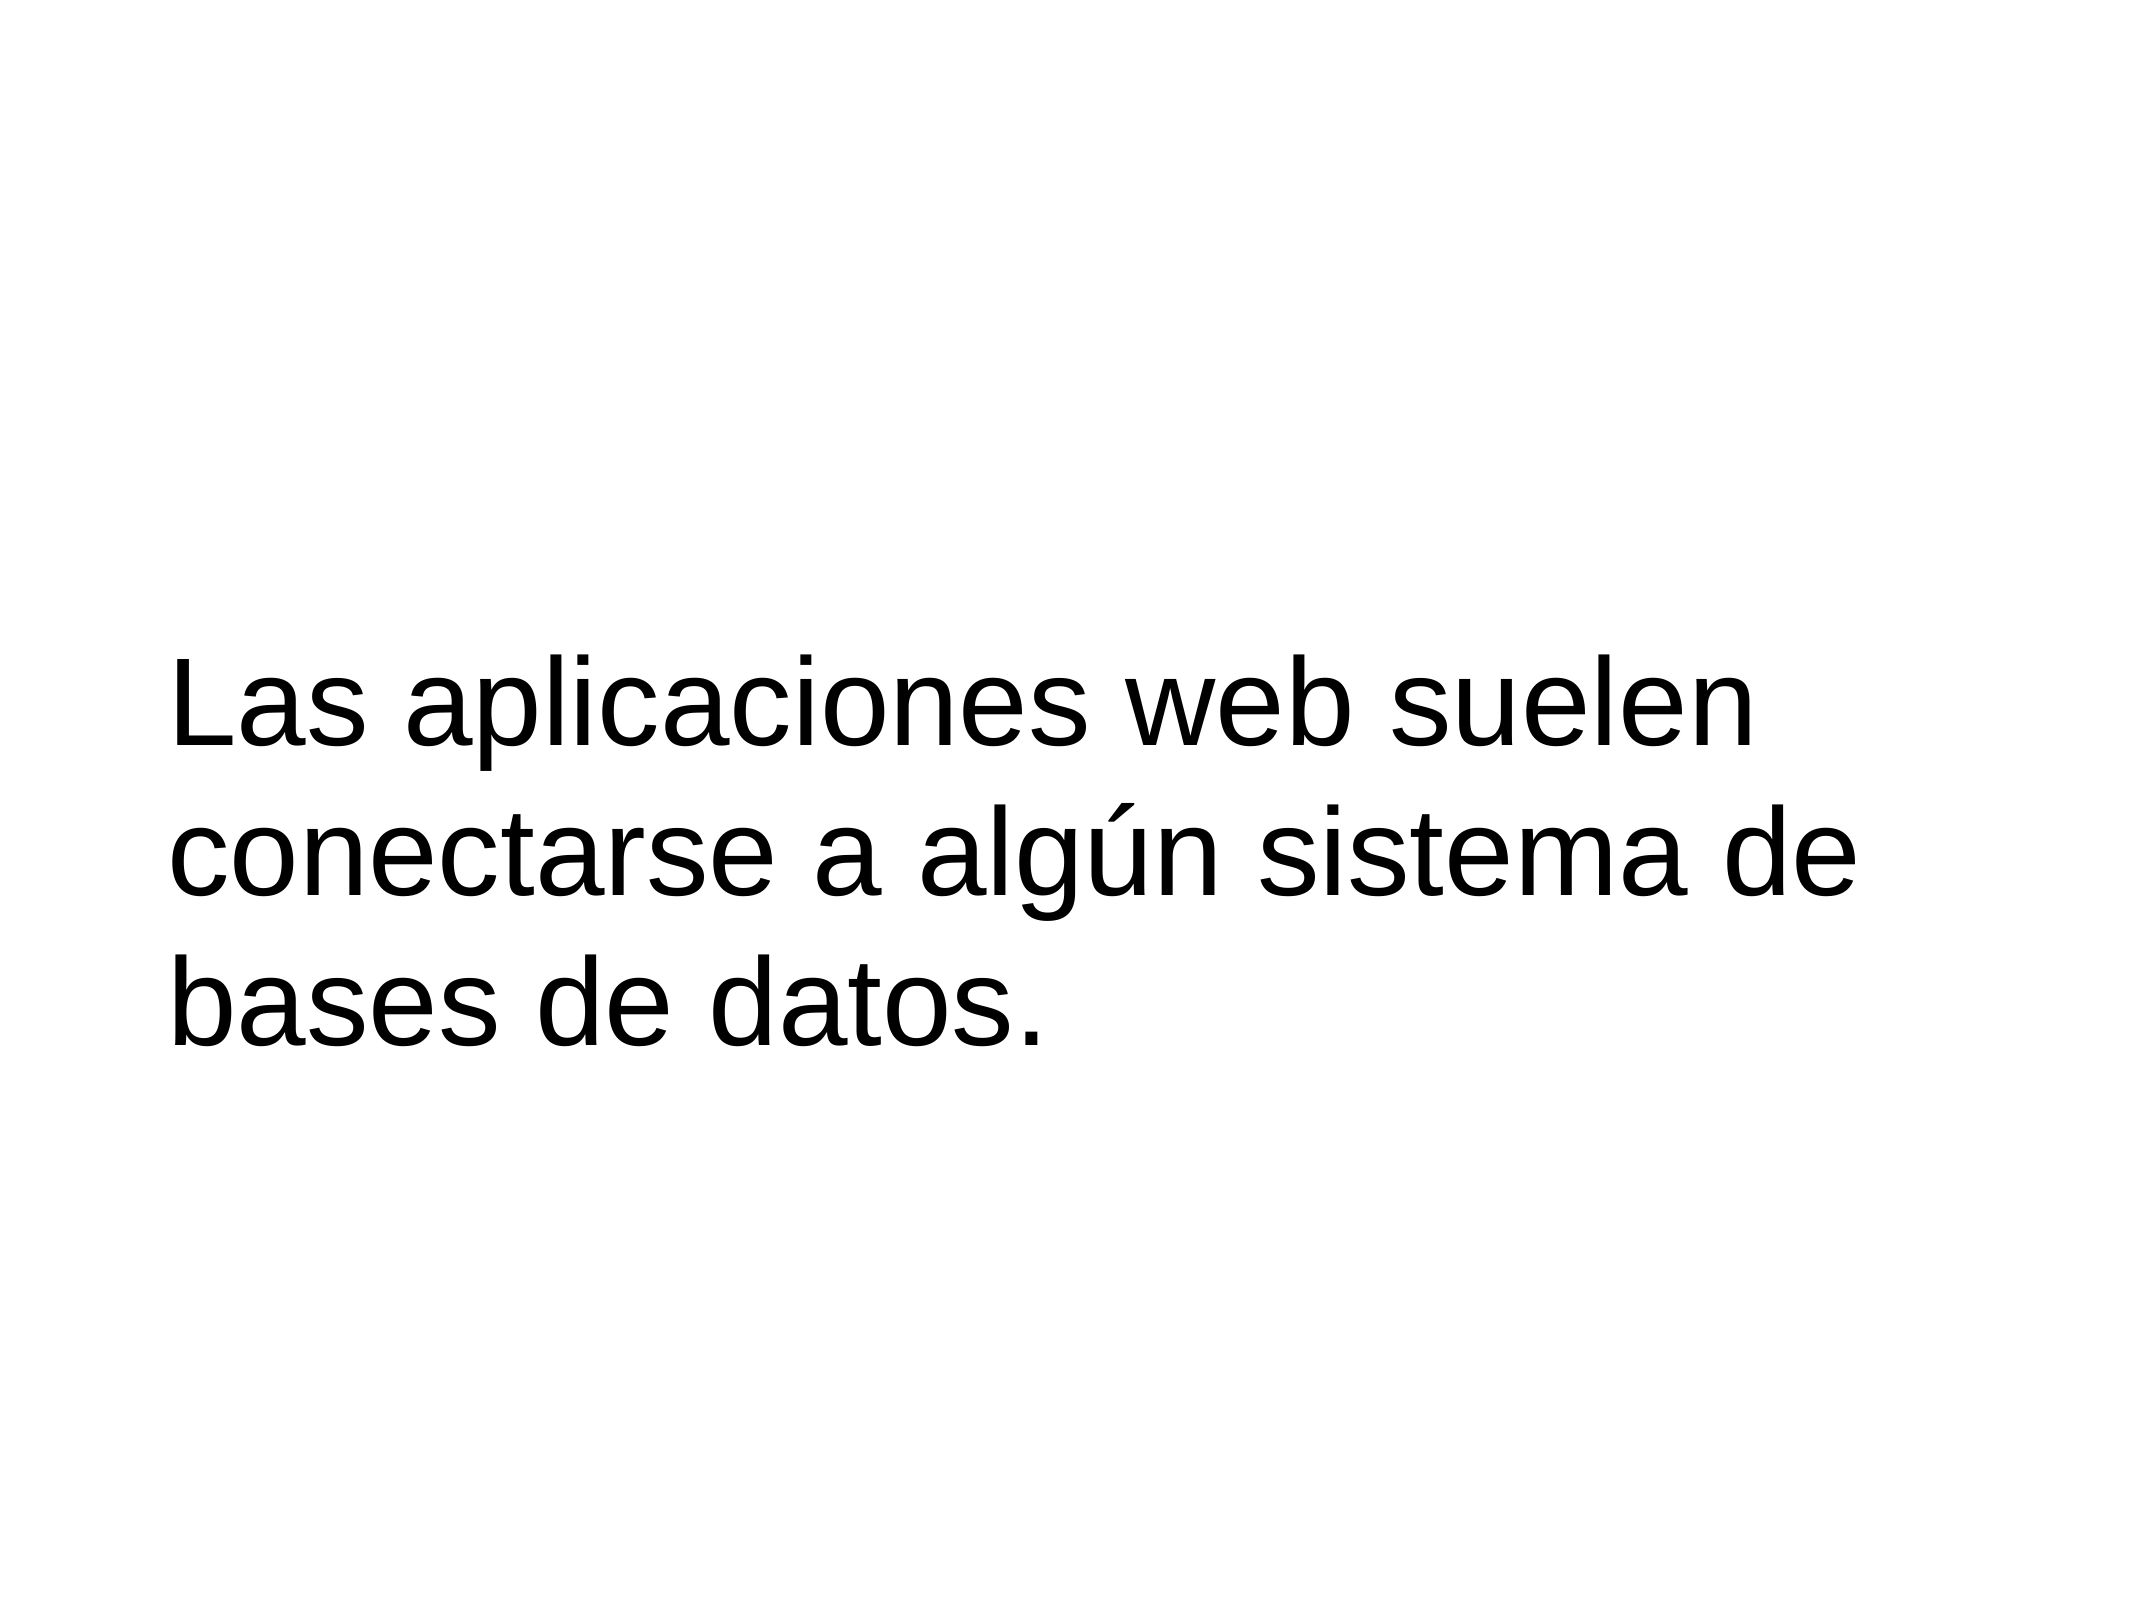

# Las aplicaciones web suelen conectarse a algún sistema de bases de datos.